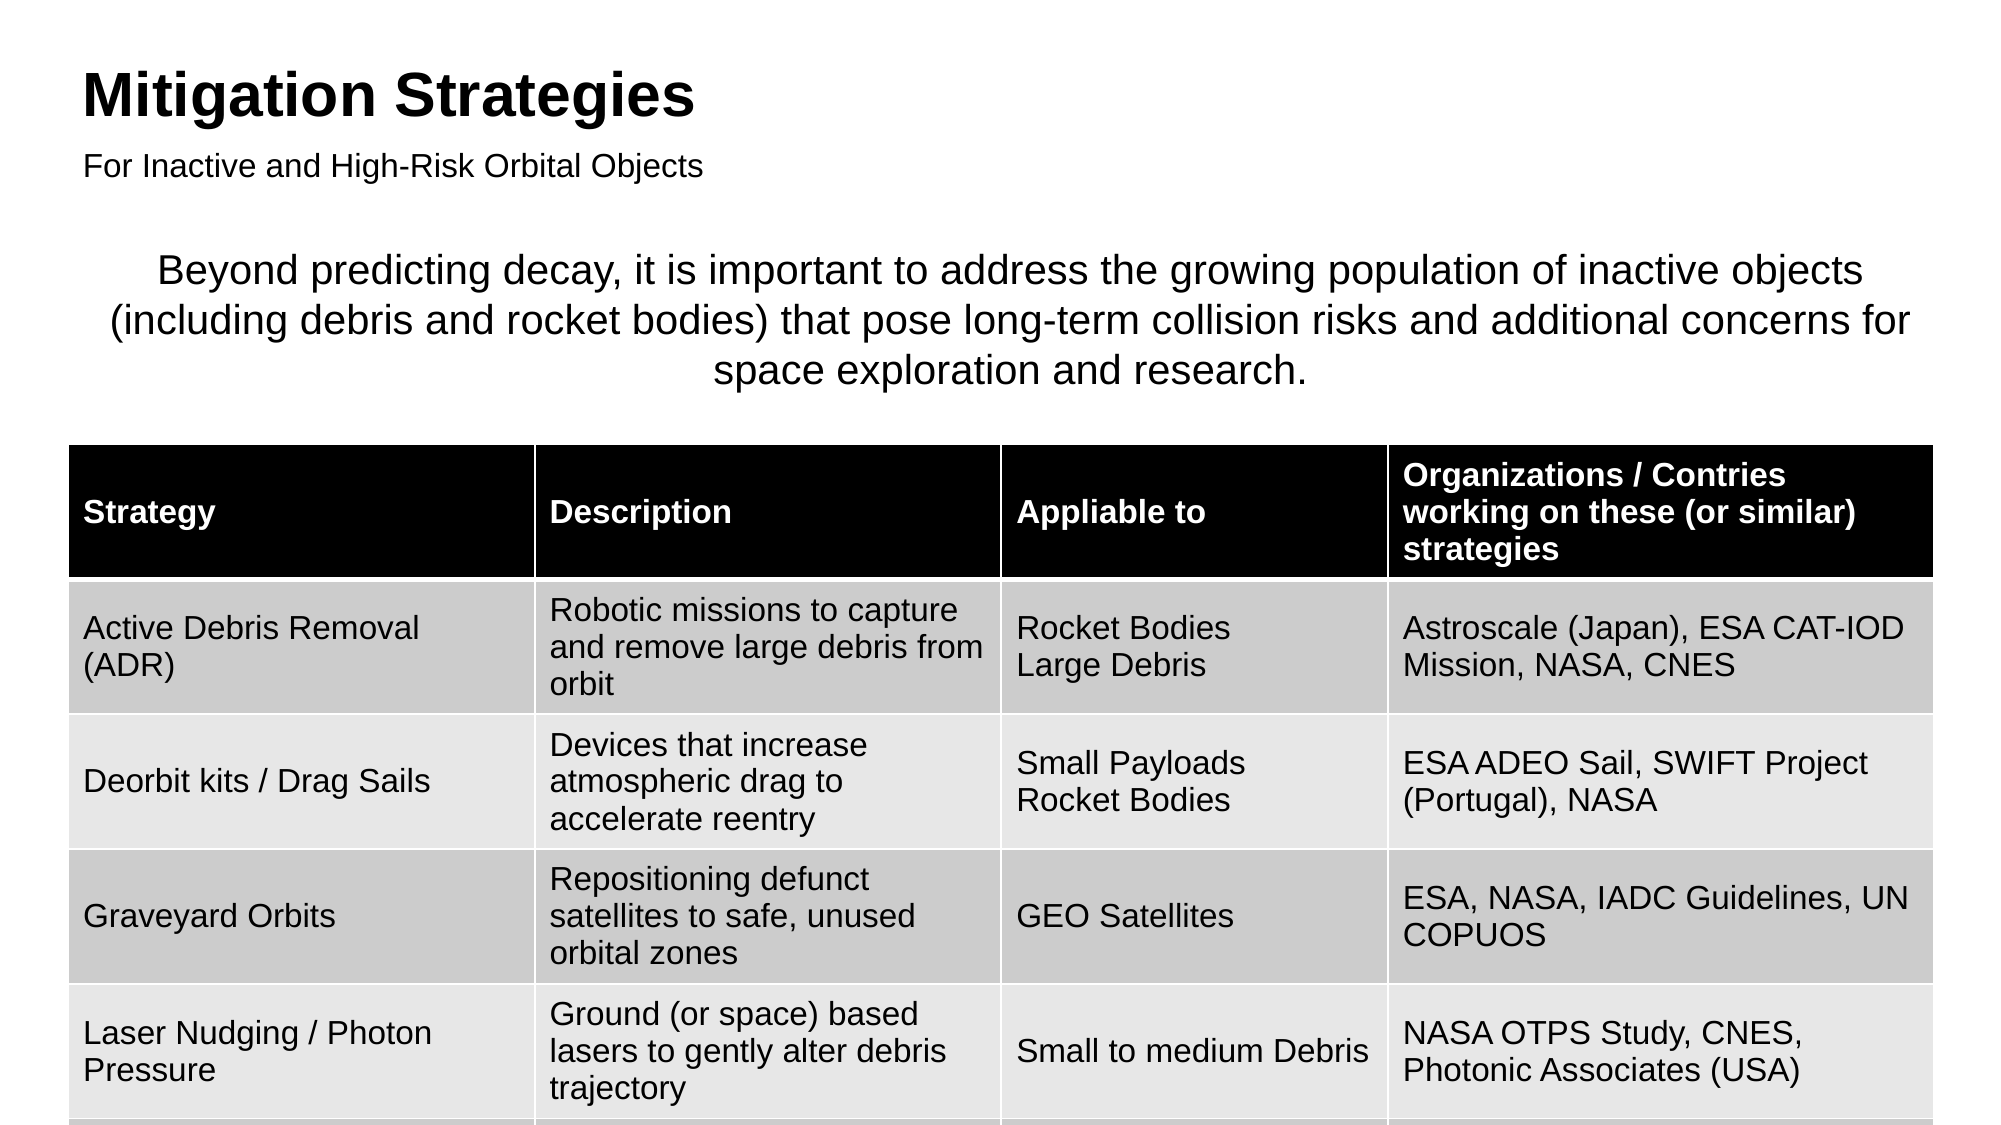

Mitigation Strategies
For Inactive and High-Risk Orbital Objects
Beyond predicting decay, it is important to address the growing population of inactive objects (including debris and rocket bodies) that pose long-term collision risks and additional concerns for space exploration and research.
| Strategy | Description | Appliable to | Organizations / Contries working on these (or similar) strategies |
| --- | --- | --- | --- |
| Active Debris Removal (ADR) | Robotic missions to capture and remove large debris from orbit | Rocket Bodies Large Debris | Astroscale (Japan), ESA CAT-IOD Mission, NASA, CNES |
| Deorbit kits / Drag Sails | Devices that increase atmospheric drag to accelerate reentry | Small Payloads Rocket Bodies | ESA ADEO Sail, SWIFT Project (Portugal), NASA |
| Graveyard Orbits | Repositioning defunct satellites to safe, unused orbital zones | GEO Satellites | ESA, NASA, IADC Guidelines, UN COPUOS |
| Laser Nudging / Photon Pressure | Ground (or space) based lasers to gently alter debris trajectory | Small to medium Debris | NASA OTPS Study, CNES, Photonic Associates (USA) |
| International Coordination | Global guidelines and cooperative policies to prevent debris generation | All object types | IADC, UNOOSA, ESA, NASA, JAXA, ISRO, ROSCOSMOS |